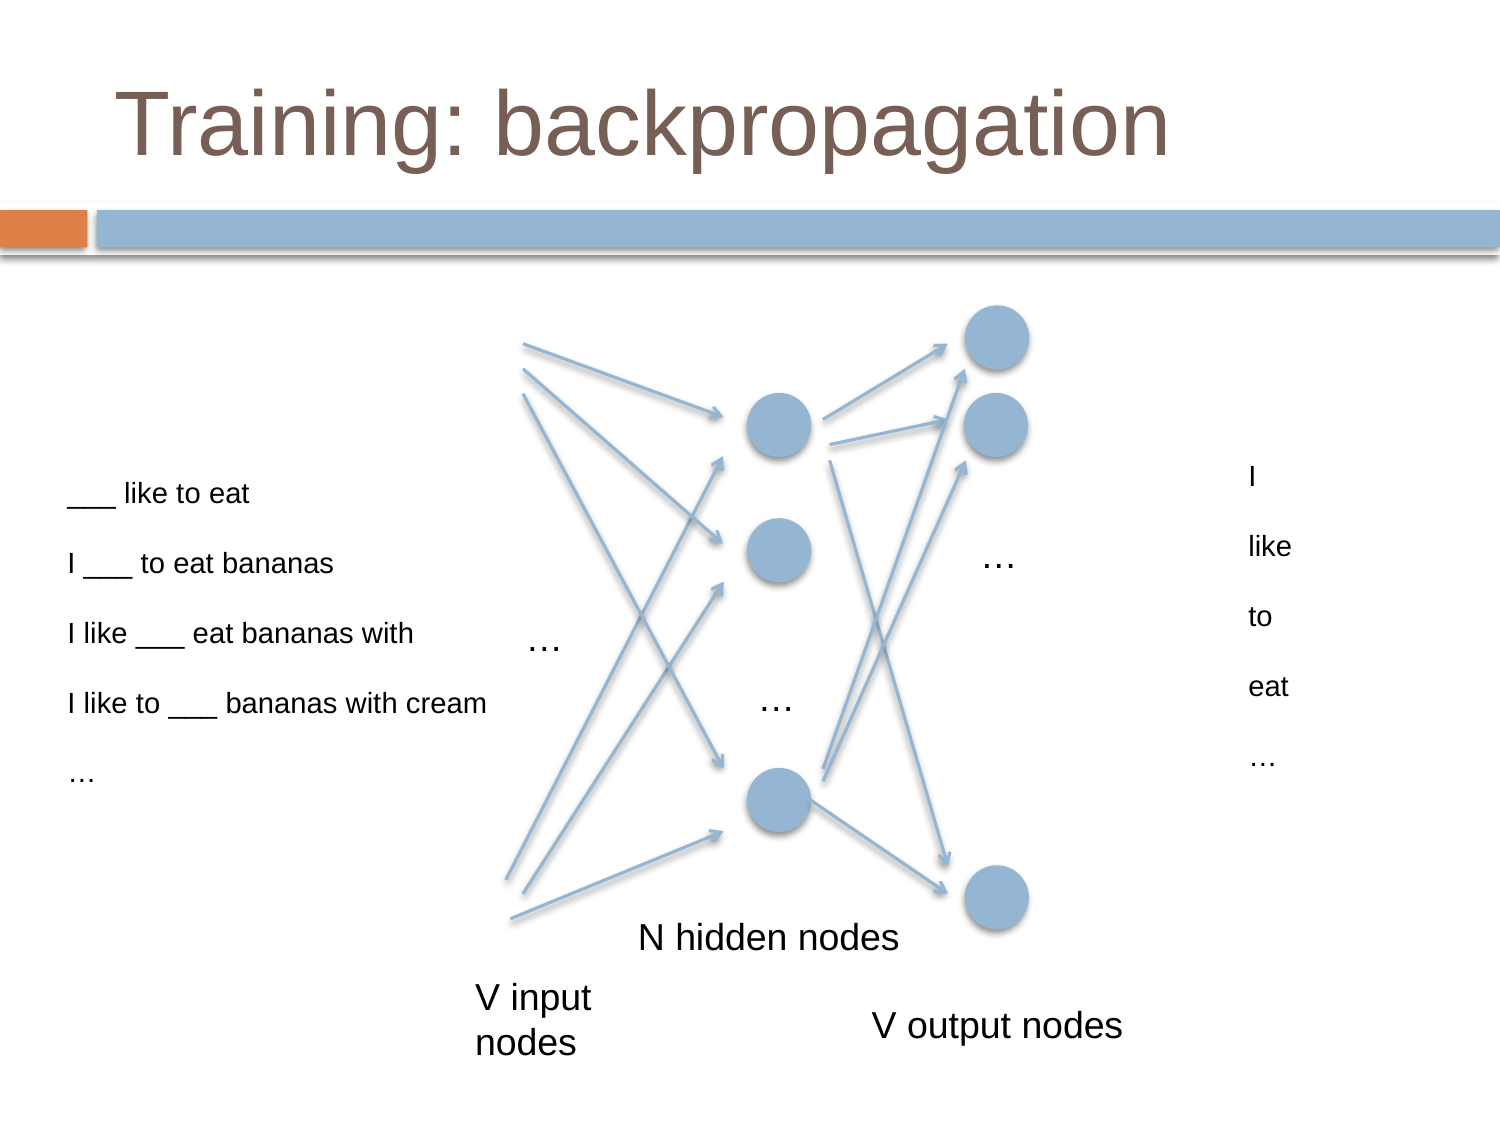

# Training: backpropagation

I

like

to

eat

…
___ like to eat

I ___ to eat bananas

I like ___ eat bananas with

I like to ___ bananas with cream

…

…
…
…

N hidden nodes
V input nodes
V output nodes